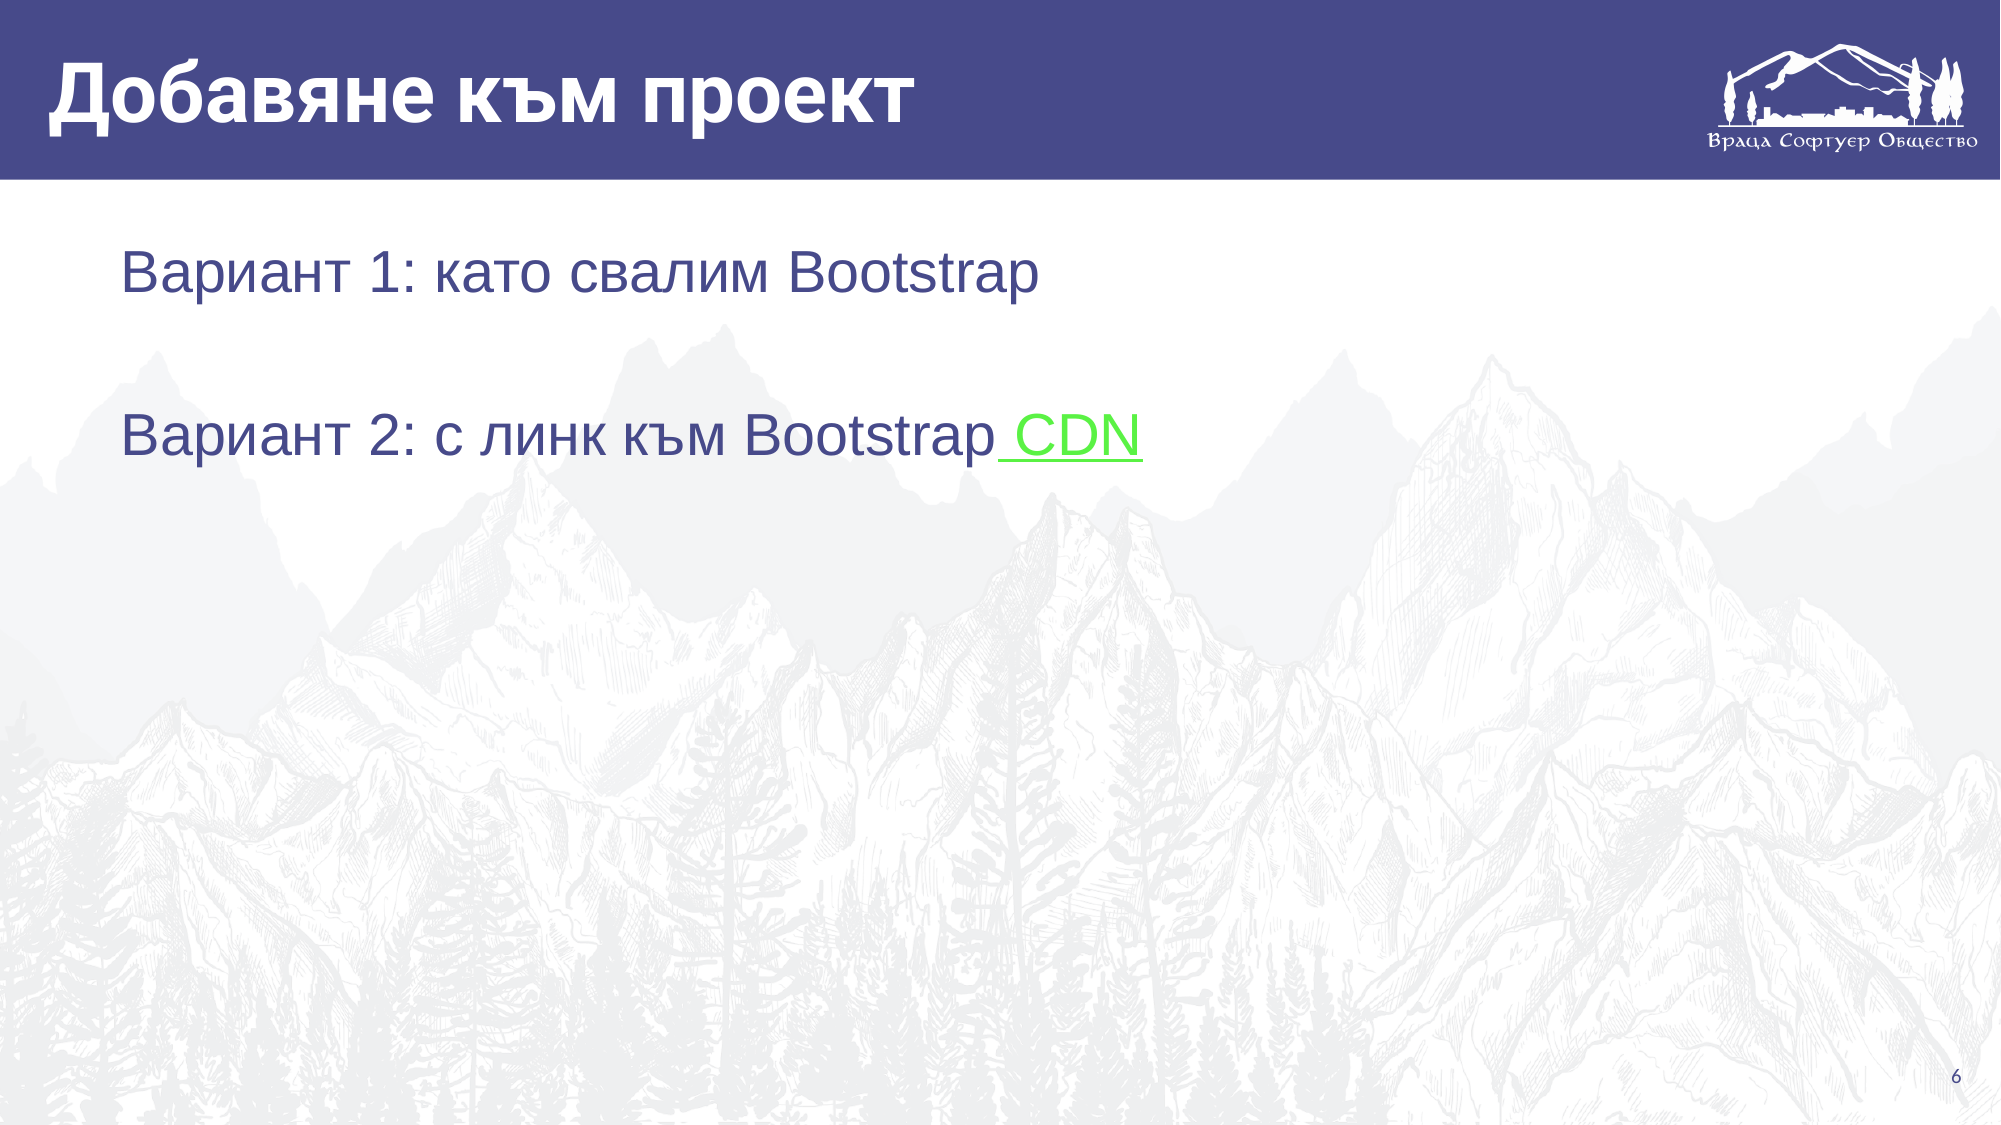

# Добавяне към проект
Вариант 1: като свалим Bootstrap

Вариант 2: с линк към Bootstrap CDN

6